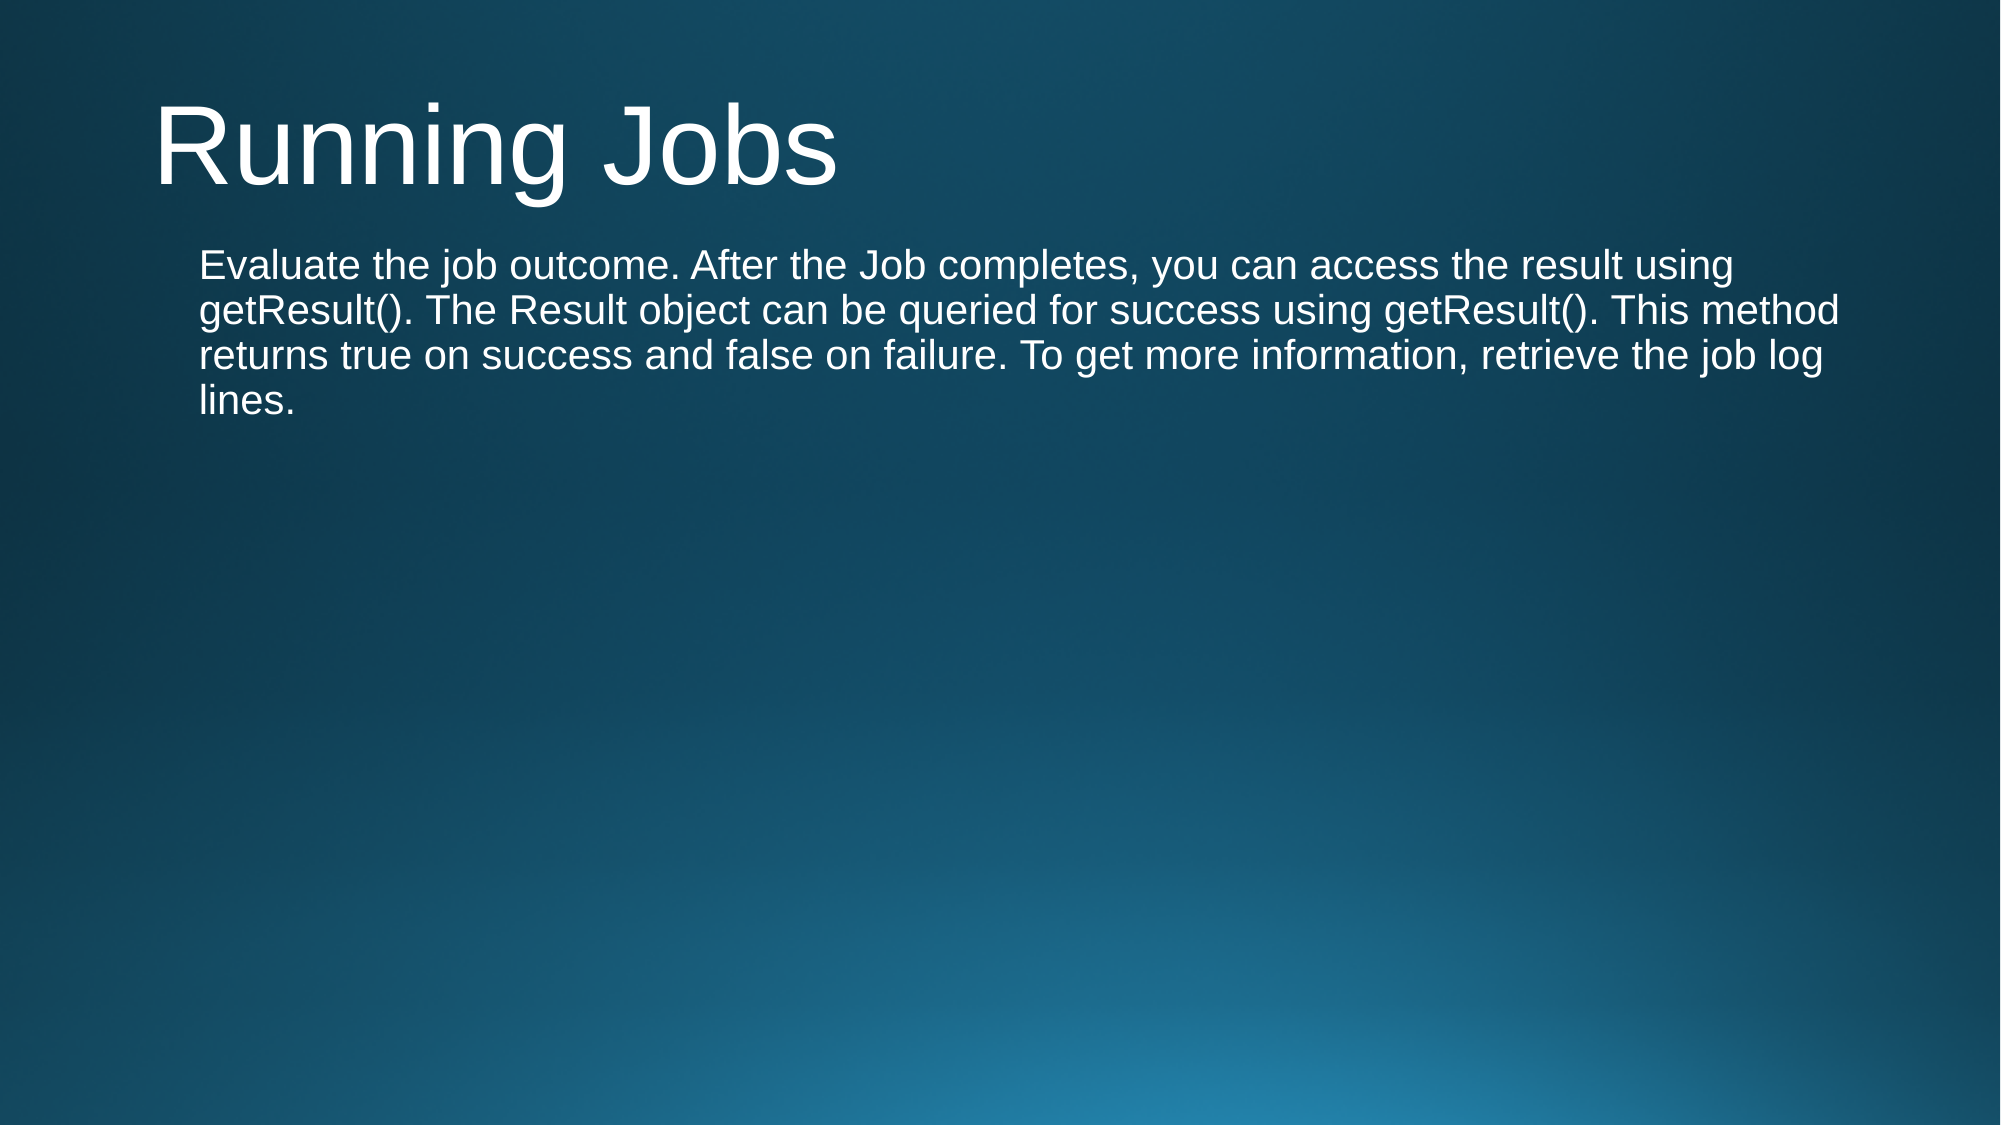

# Running Jobs
Evaluate the job outcome. After the Job completes, you can access the result using getResult(). The Result object can be queried for success using getResult(). This method returns true on success and false on failure. To get more information, retrieve the job log lines.